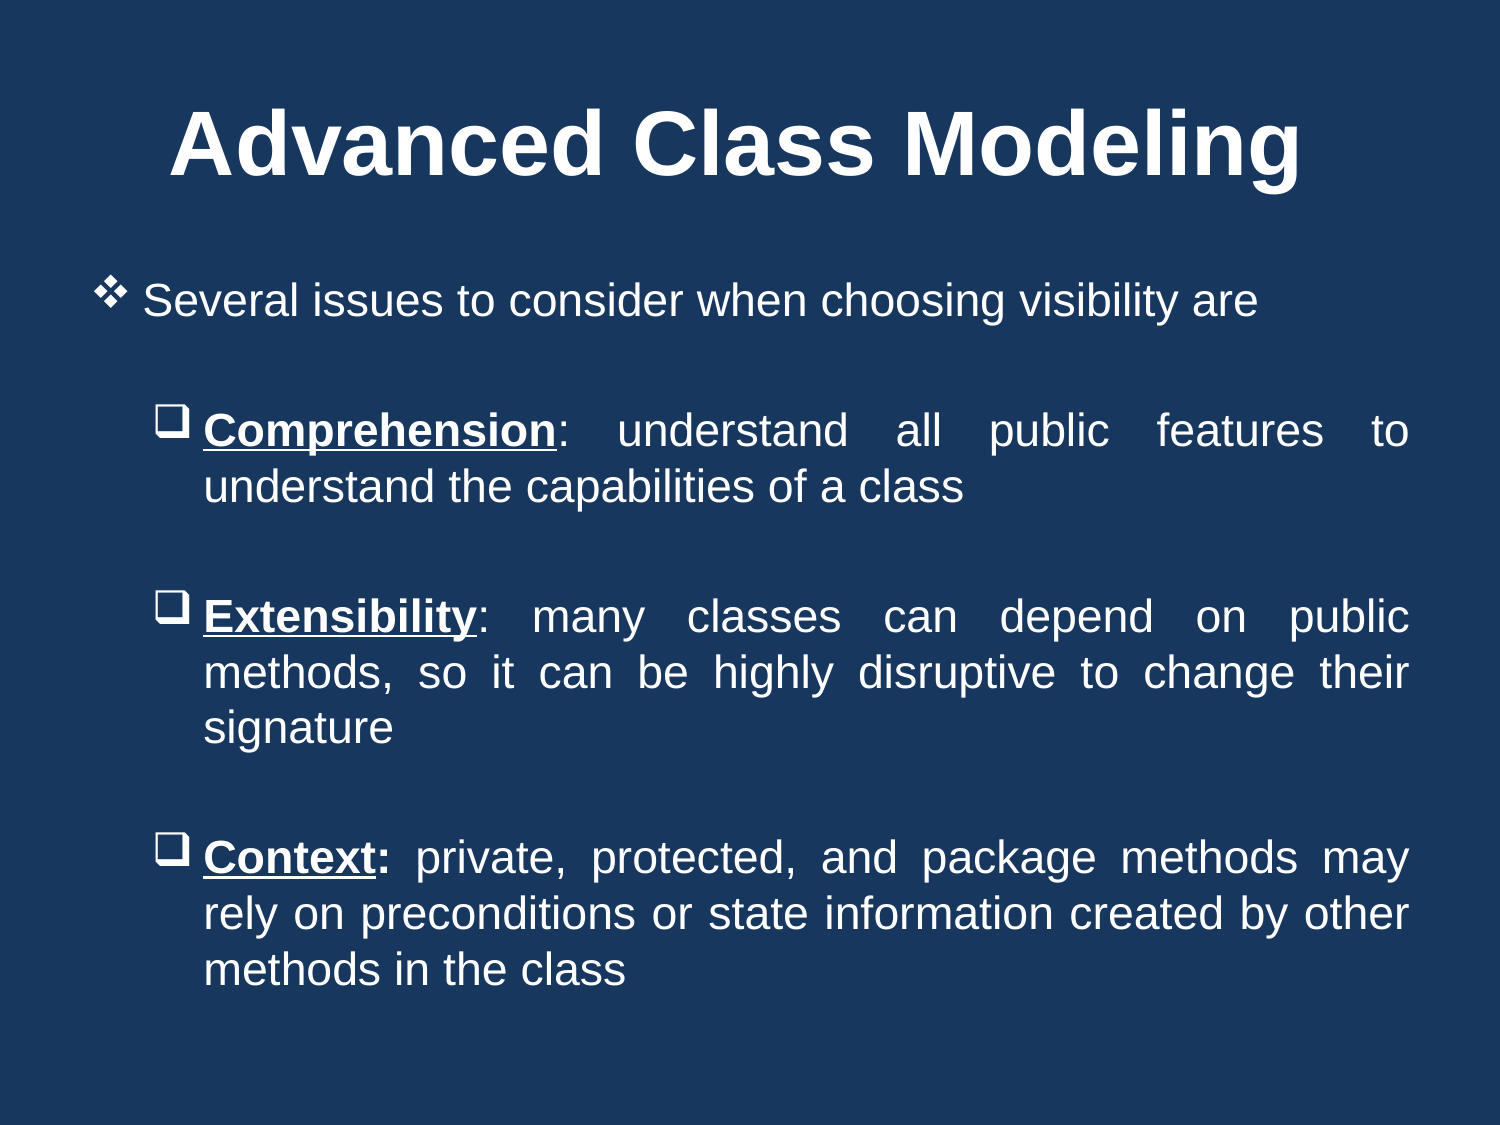

# Advanced Class Modeling
Several issues to consider when choosing visibility are

Comprehension: understand all public features to understand the capabilities of a class

Extensibility: many classes can depend on public methods, so it can be highly disruptive to change their signature

Context: private, protected, and package methods may rely on preconditions or state information created by other methods in the class